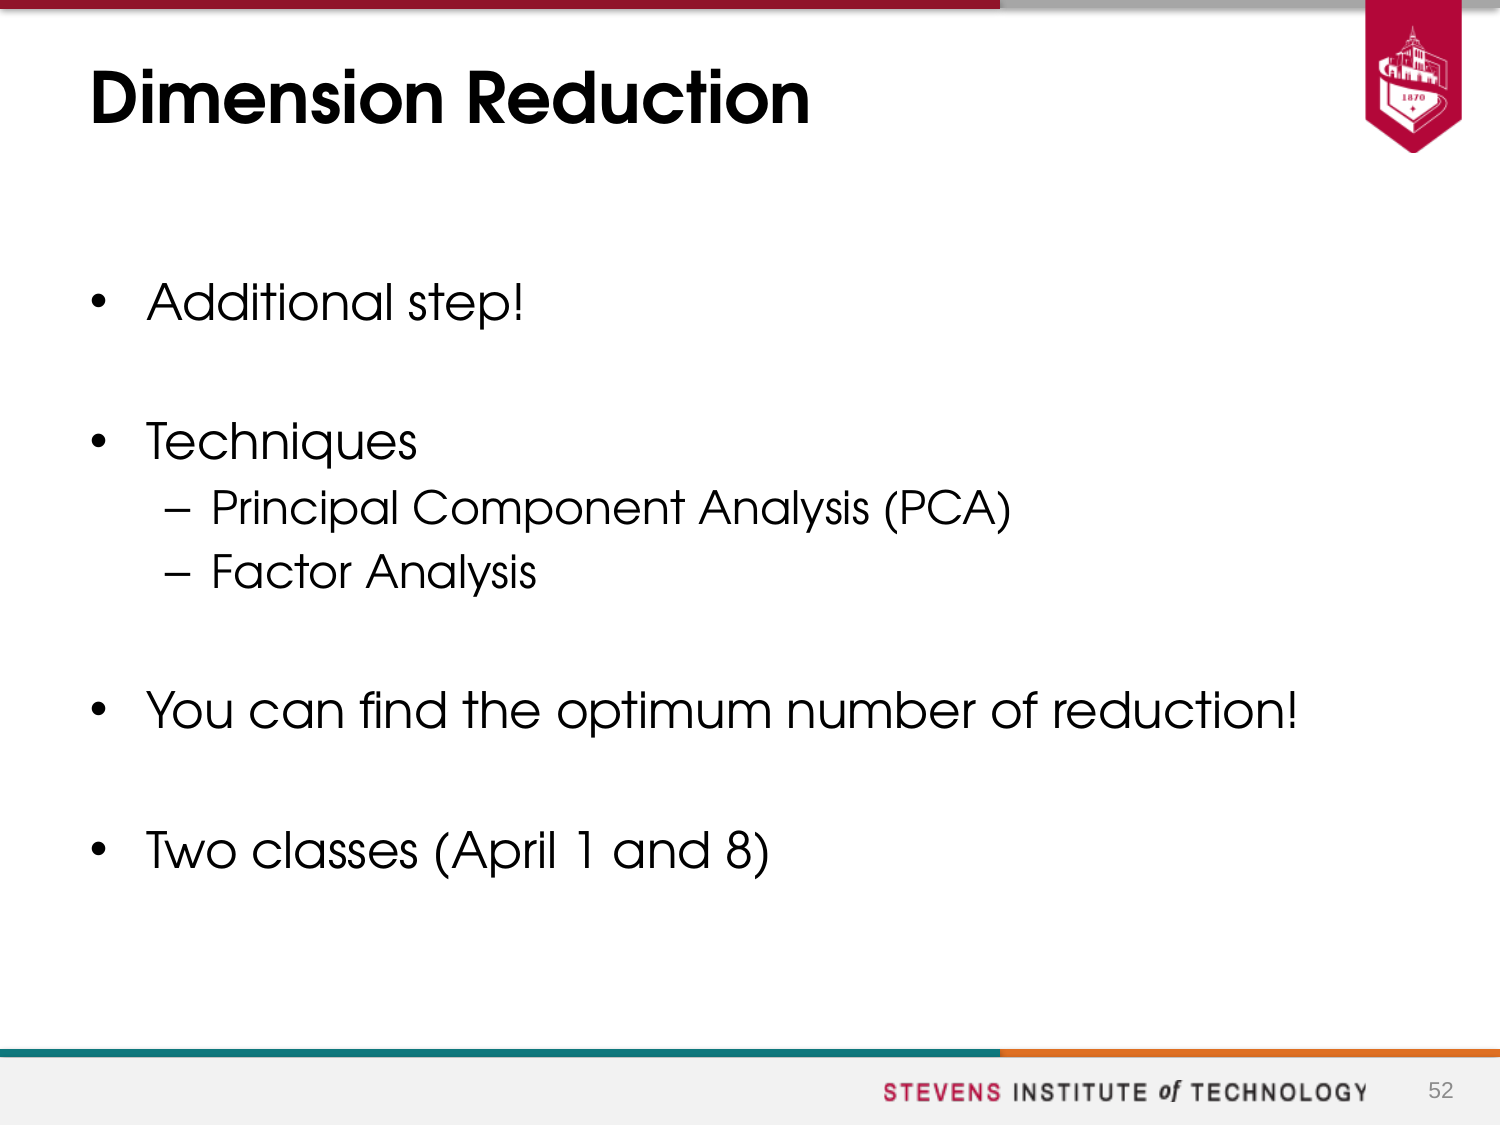

# Dimension Reduction
Additional step!

Techniques
Principal Component Analysis (PCA)
Factor Analysis

You can find the optimum number of reduction!

Two classes (April 1 and 8)

52